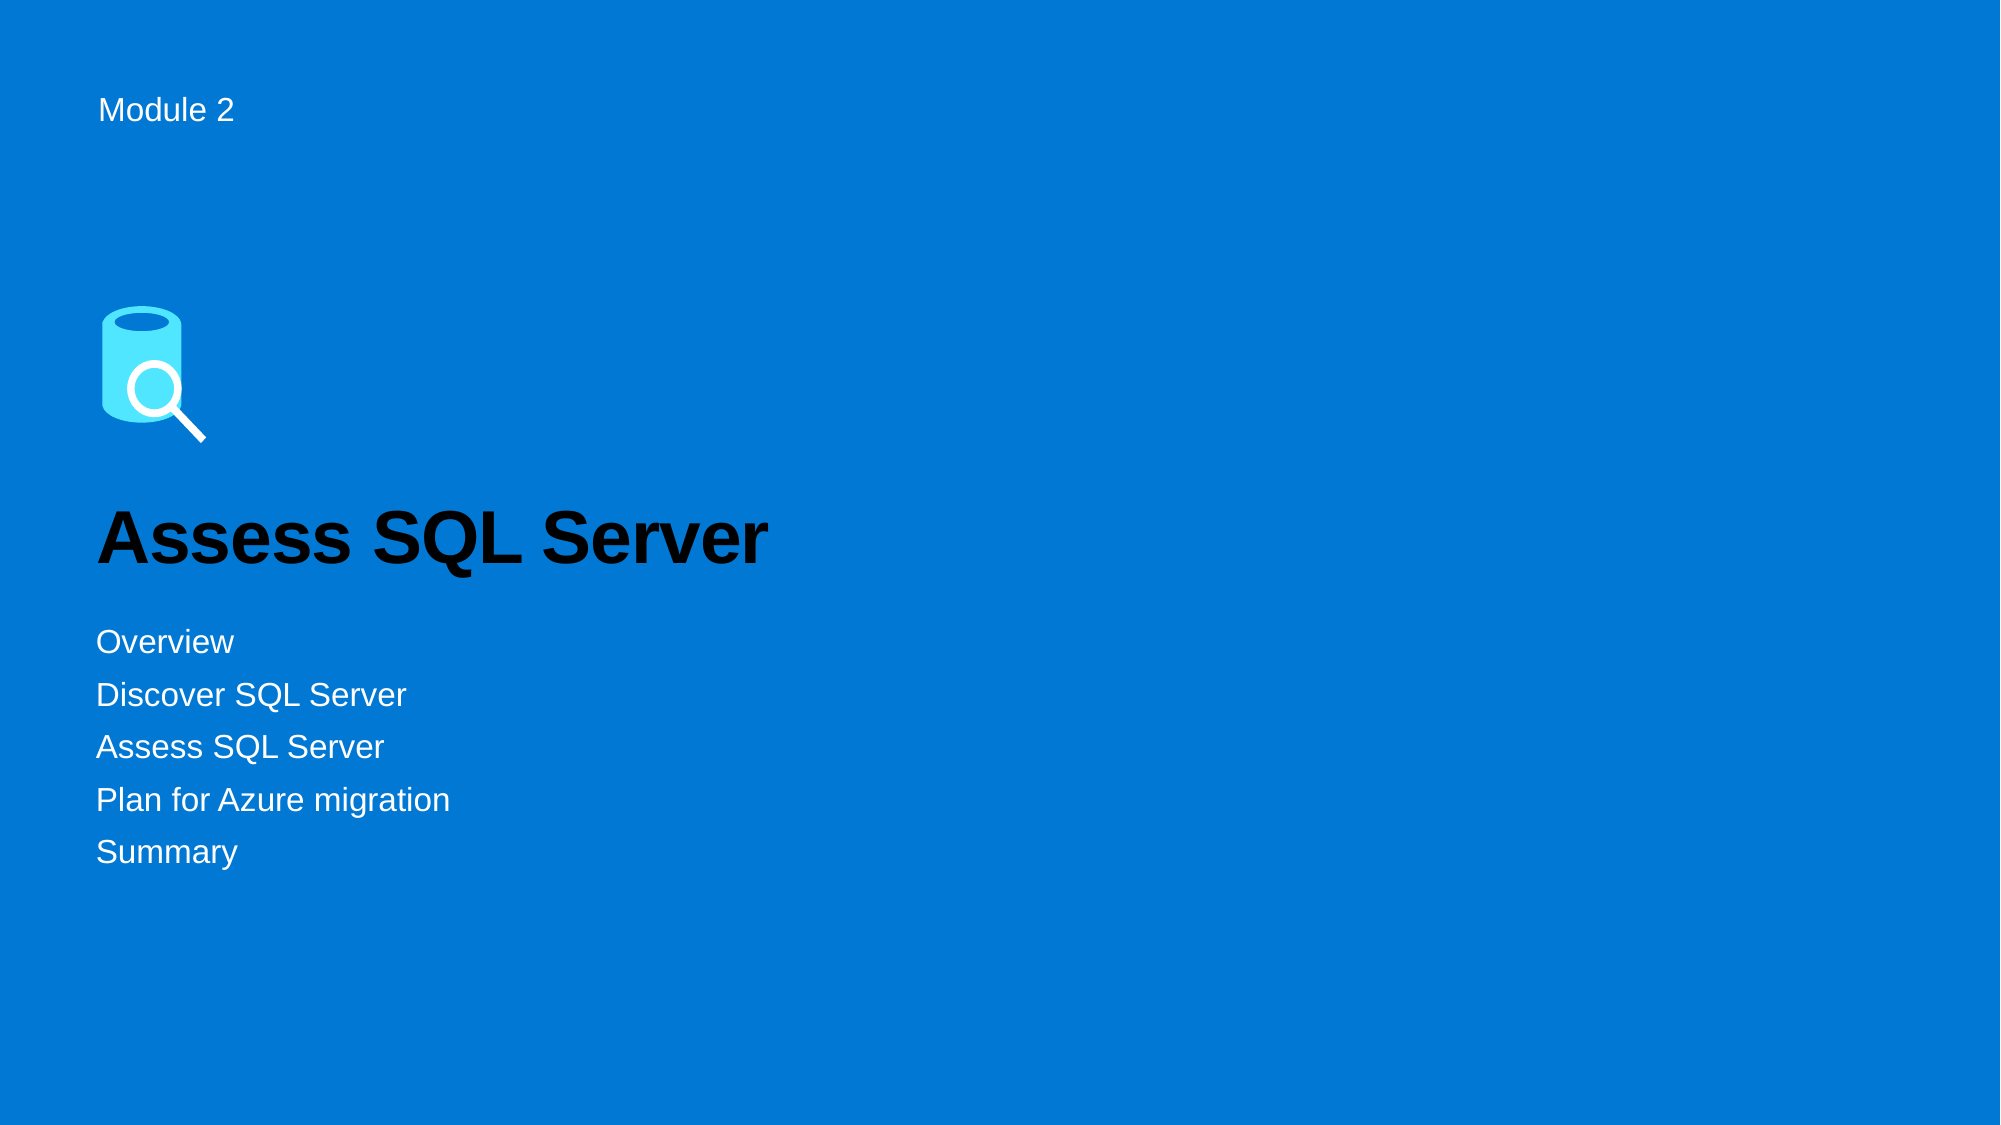

Module 2

# Assess SQL Server
Overview
Discover SQL Server
Assess SQL Server
Plan for Azure migration
Summary